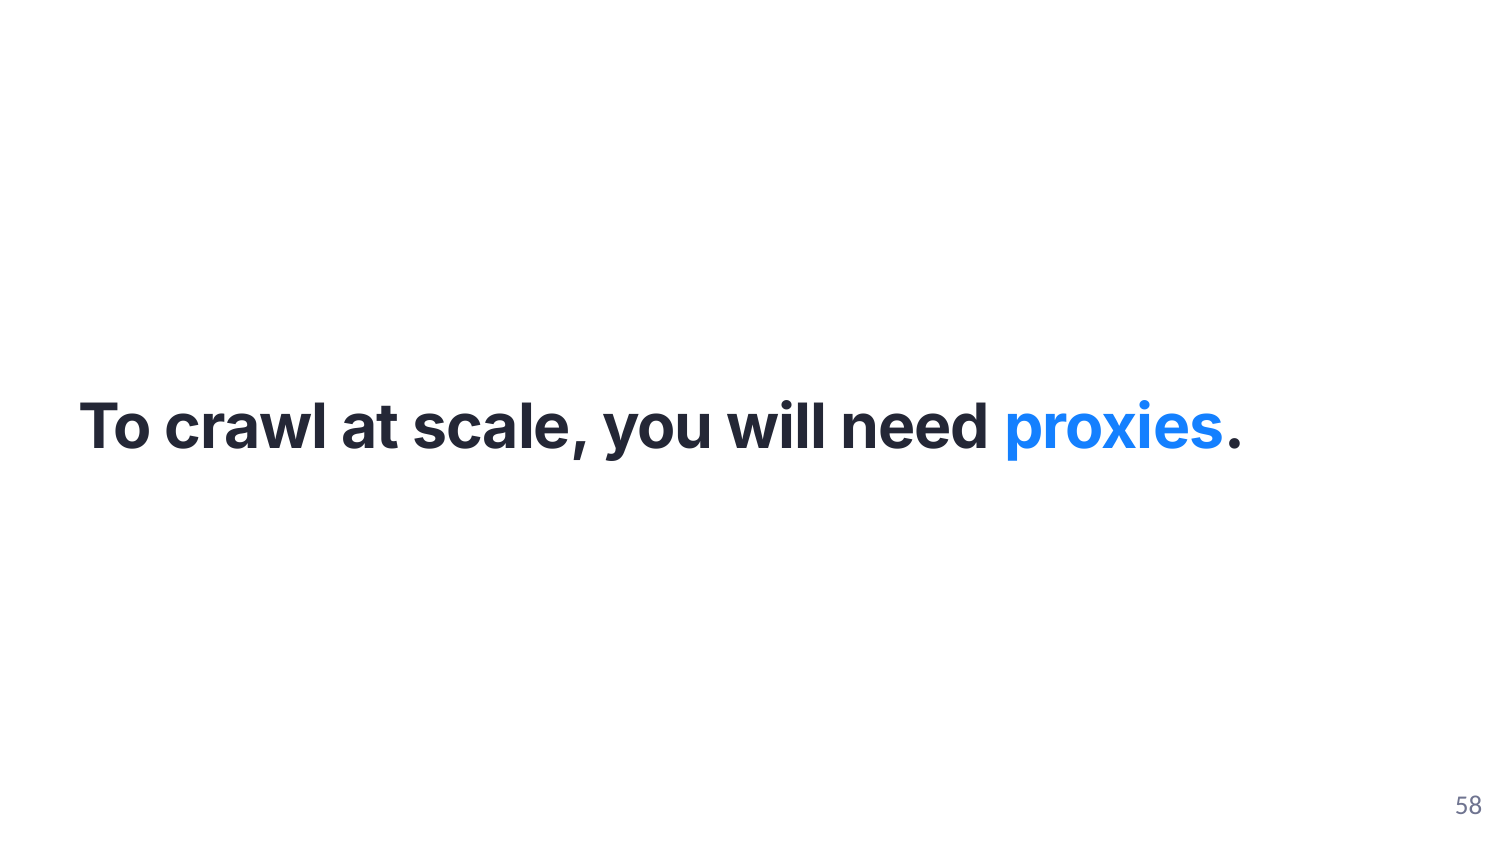

To crawl at scale, you will need proxies.
58